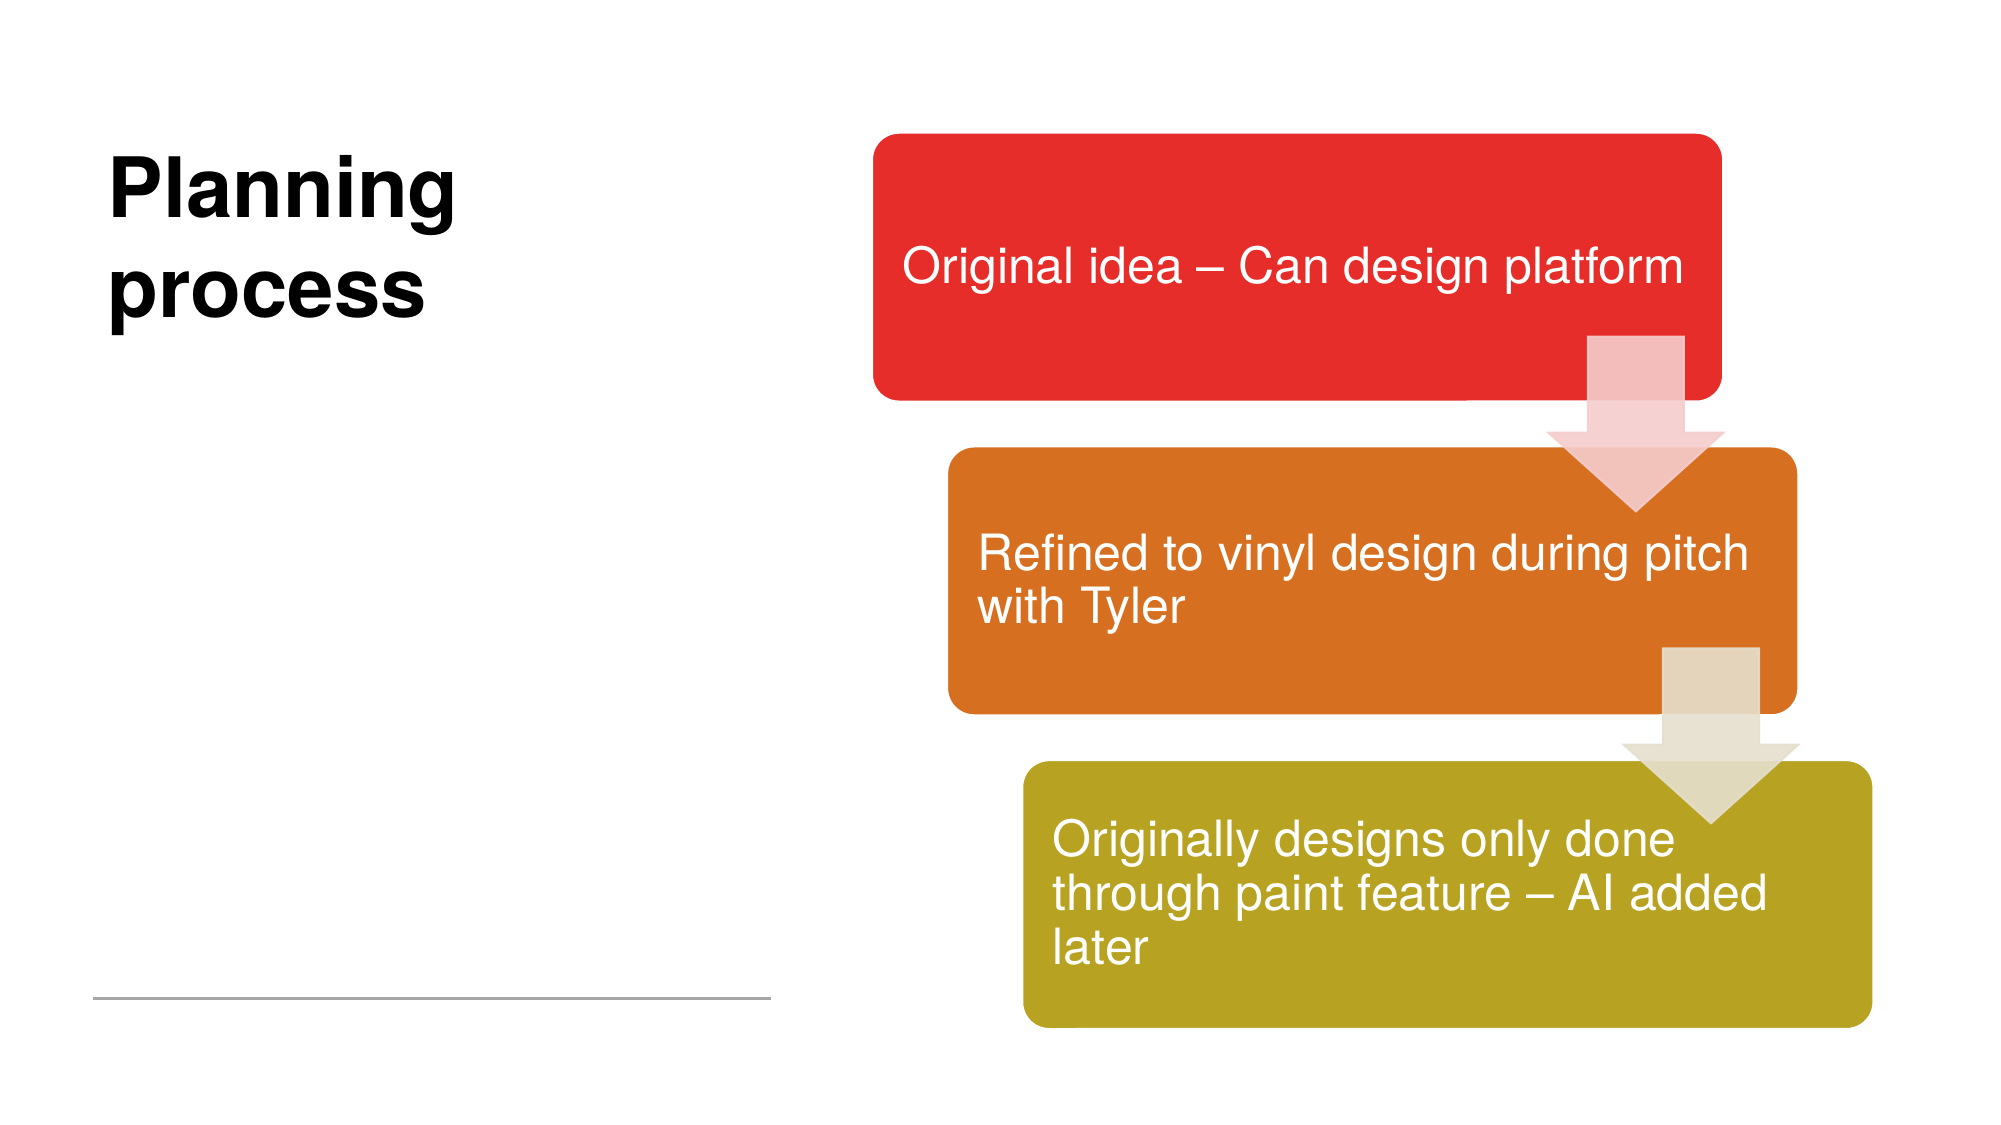

# Planning process
Original idea – Can design platform
Refined to vinyl design during pitch with Tyler
Originally designs only done through paint feature – AI added later